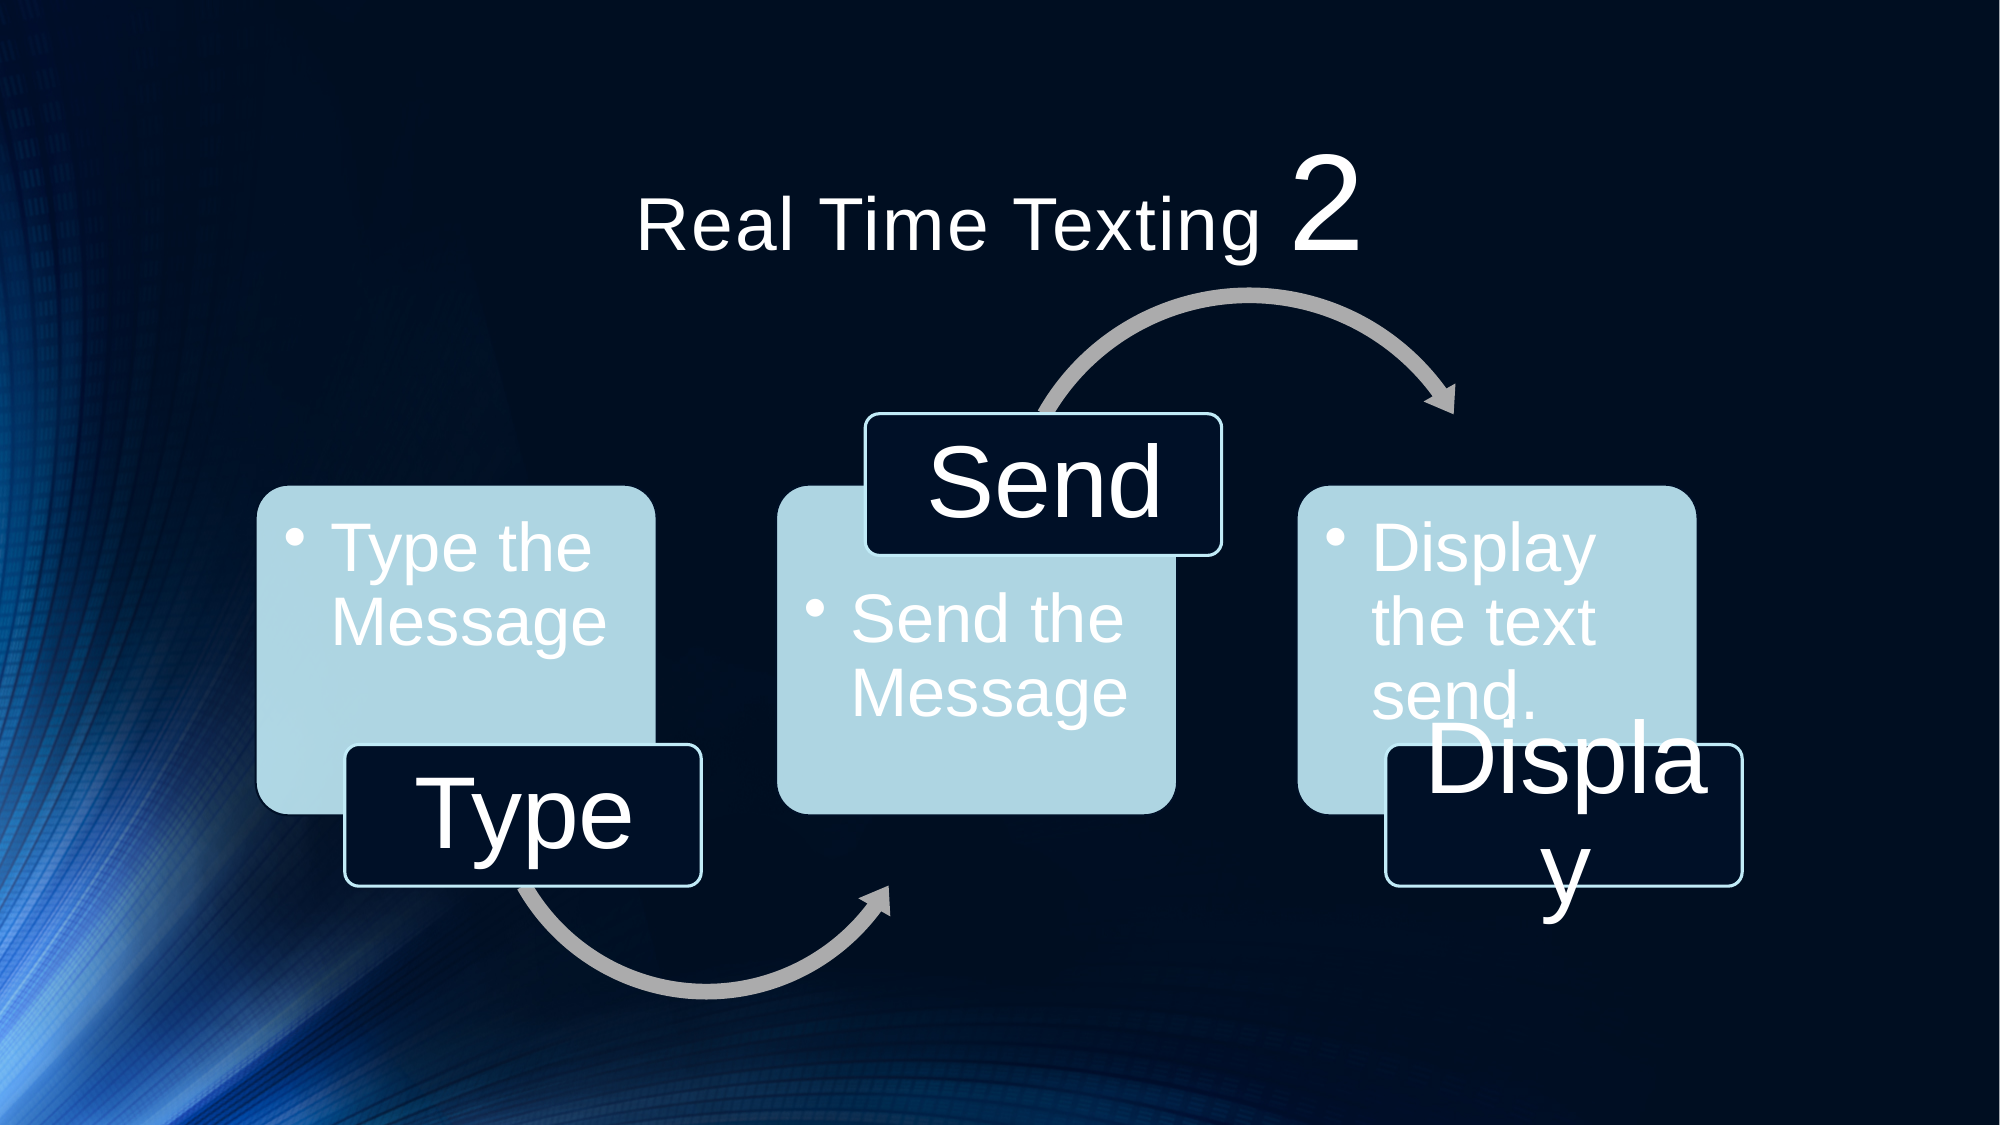

# Real Time Texting 2
Type the Message
Type
Send the Message
Send
Display the text send.
Display